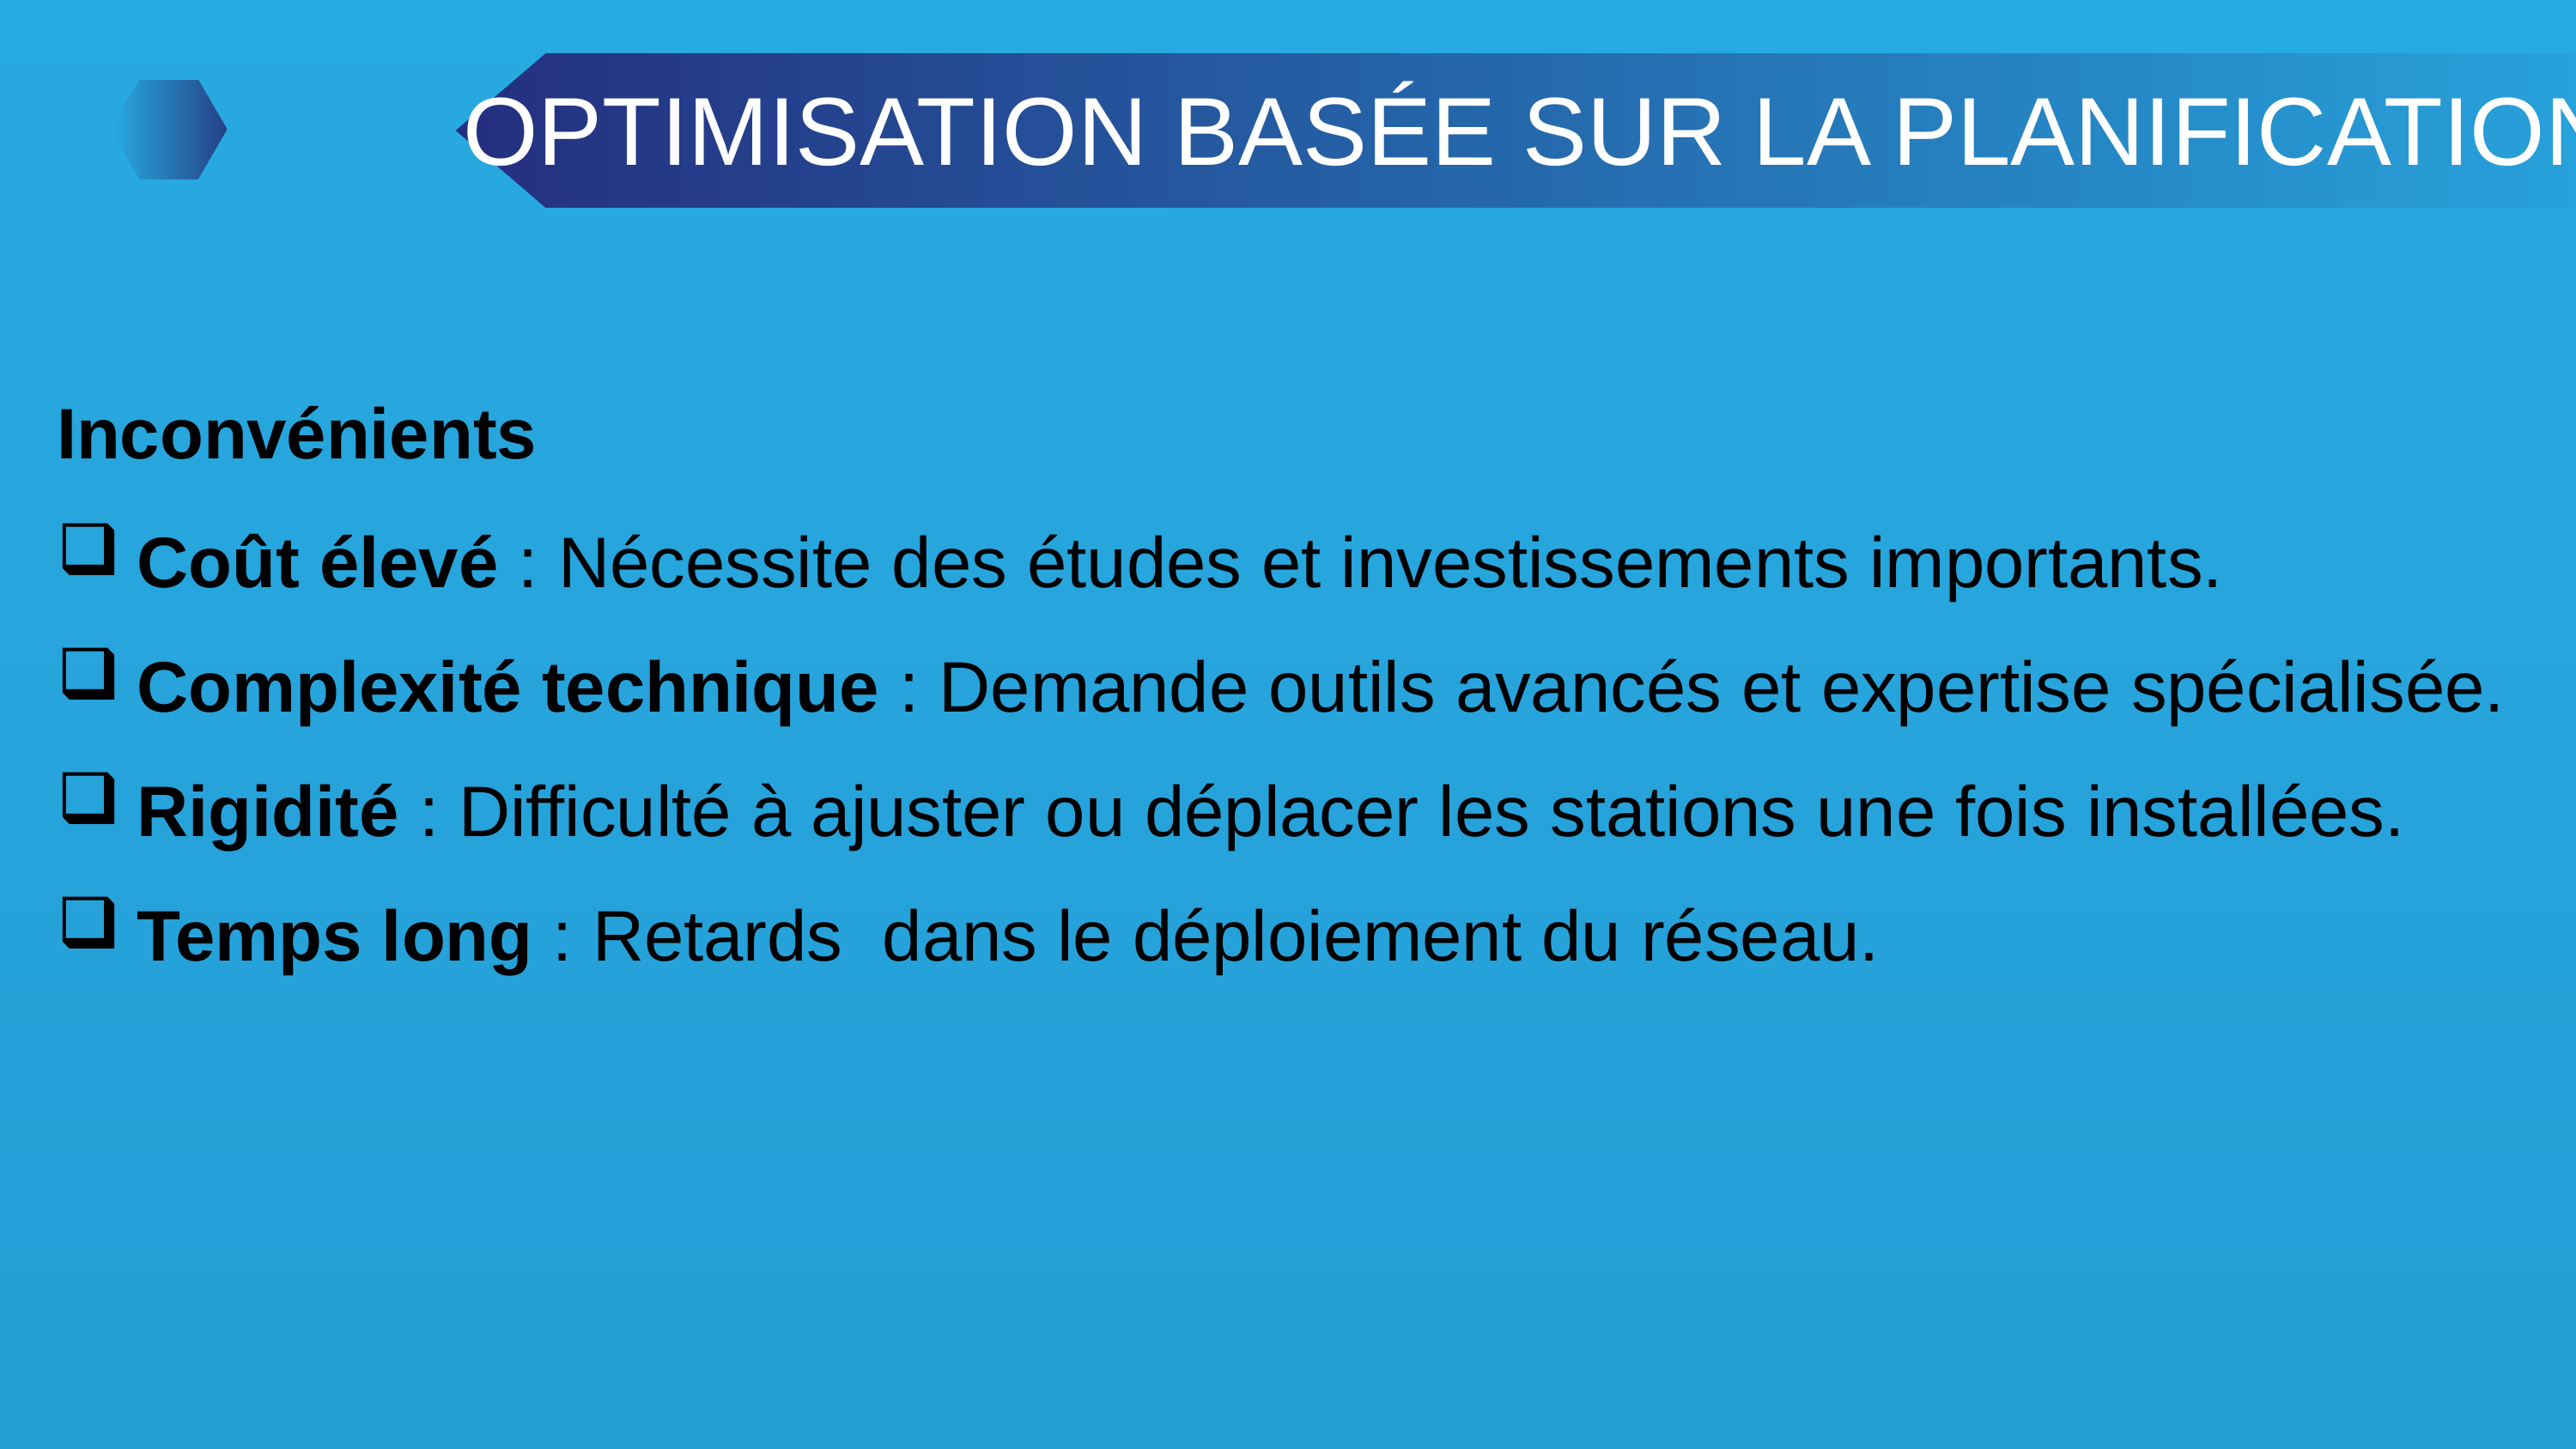

OPTIMISATION BASÉE SUR LA PLANIFICATION
Inconvénients

Coût élevé : Nécessite des études et investissements importants.

Complexité technique : Demande outils avancés et expertise spécialisée.

Rigidité : Difficulté à ajuster ou déplacer les stations une fois installées.

Temps long : Retards  dans le déploiement du réseau.